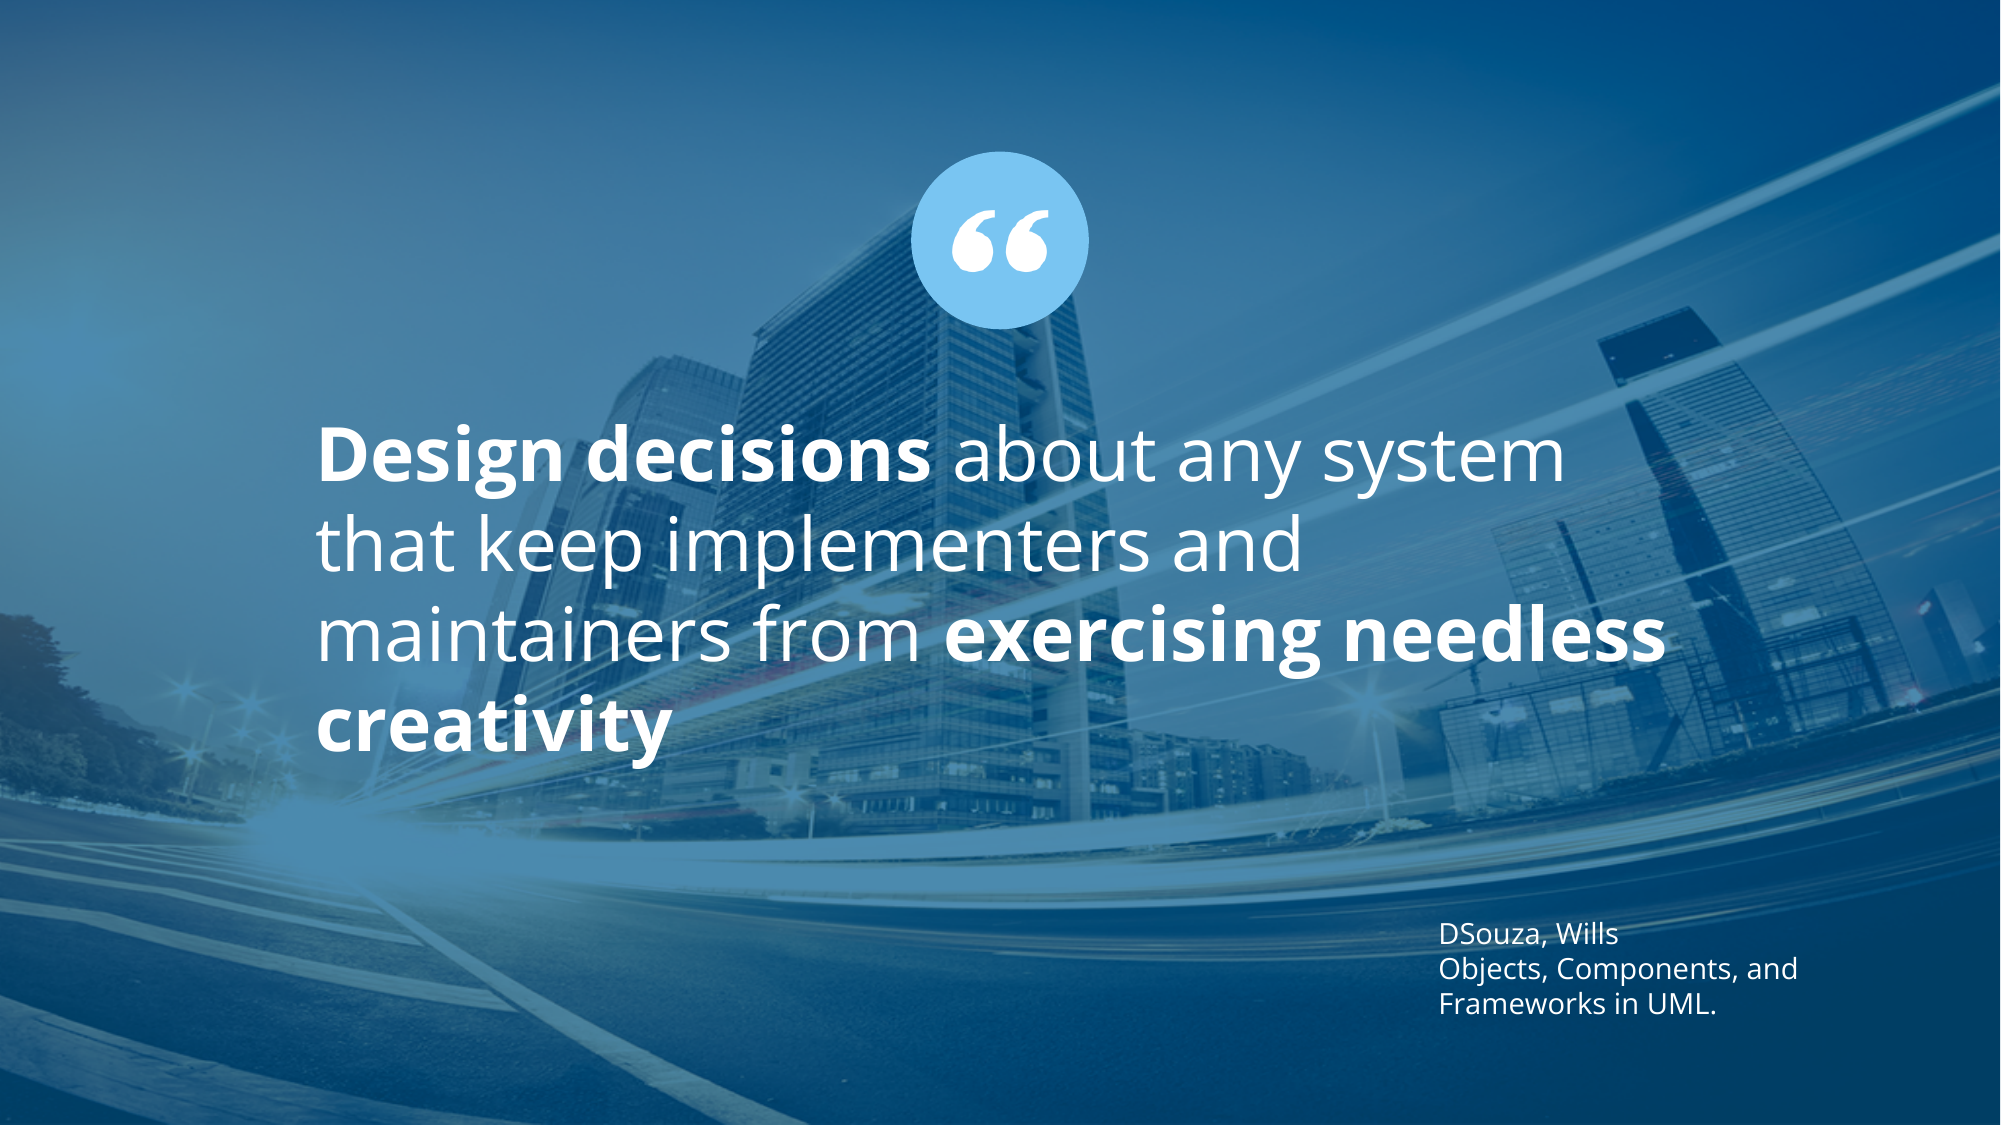

Design decisions about any system that keep implementers and maintainers from exercising needless creativity
DSouza, Wills
Objects, Components, and Frameworks in UML.